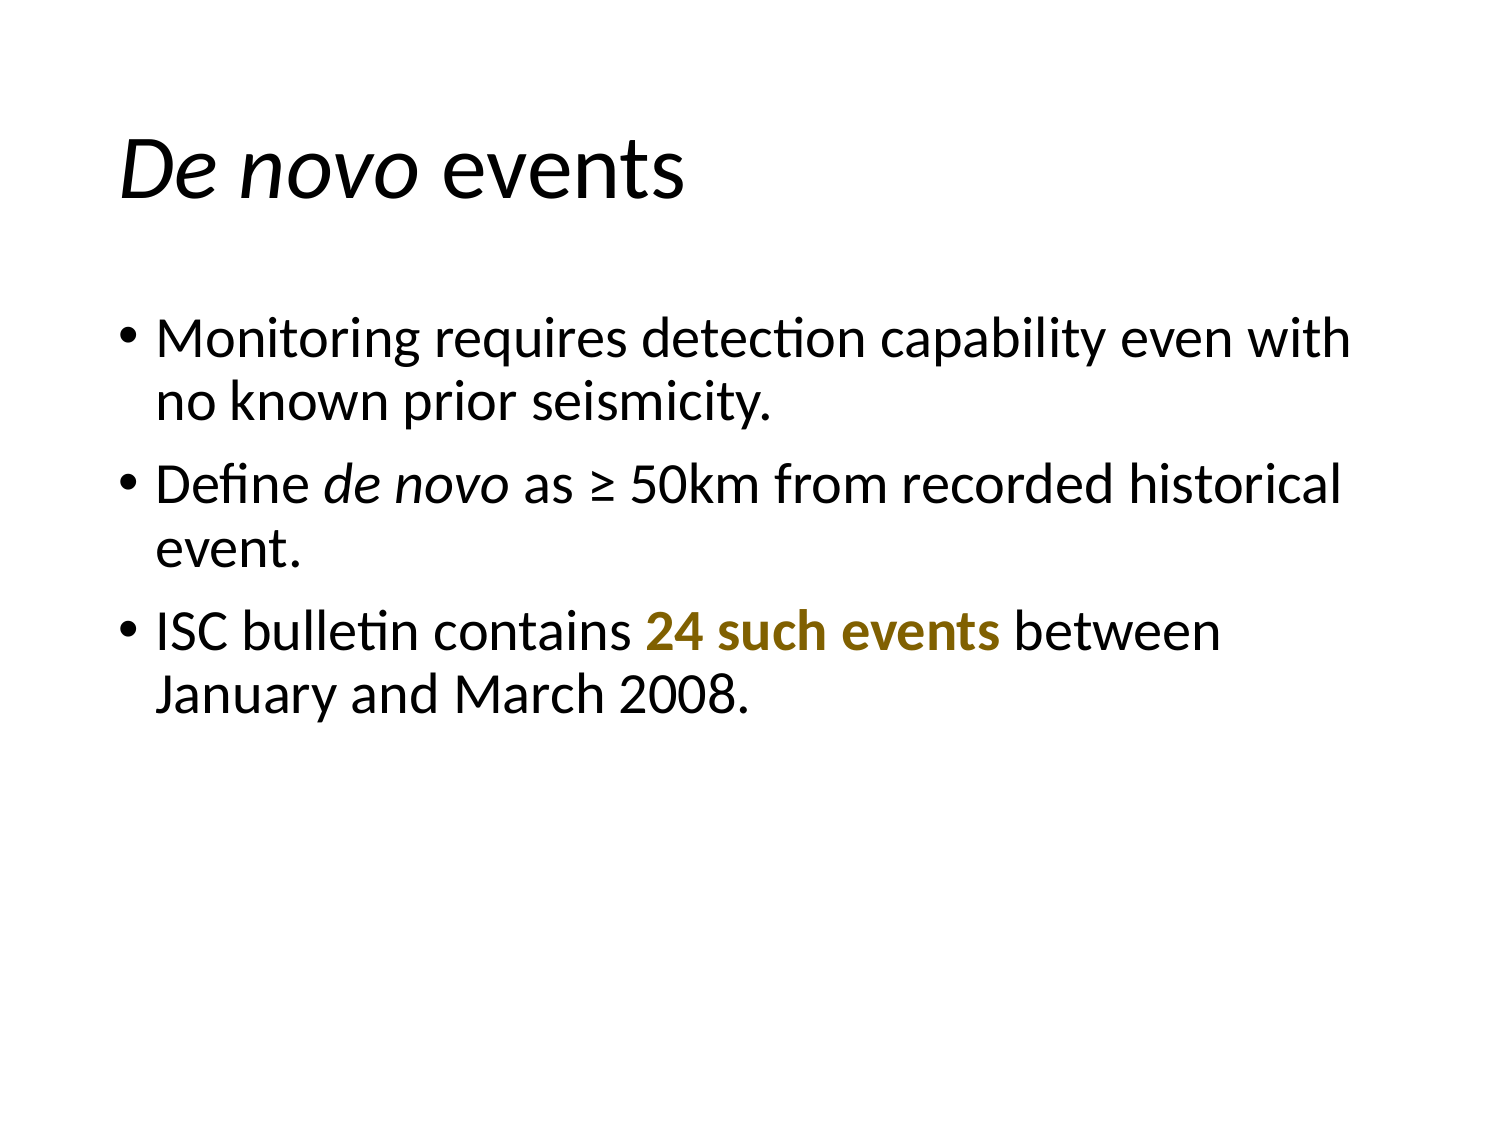

# De novo events
Monitoring requires detection capability even with no known prior seismicity.
Define de novo as ≥ 50km from recorded historical event.
ISC bulletin contains 24 such events between January and March 2008.